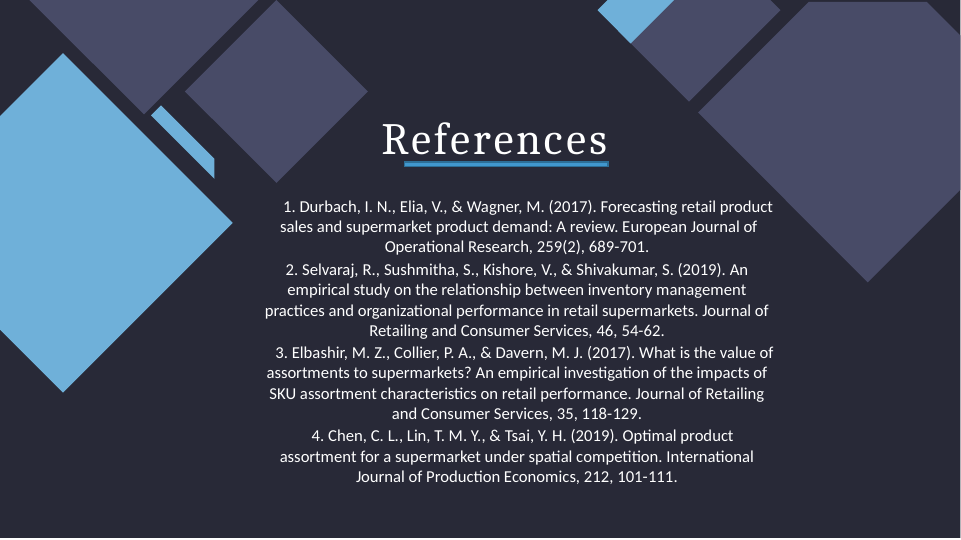

# References

      1. Durbach, I. N., Elia, V., & Wagner, M. (2017). Forecasting retail product  sales and supermarket product demand: A review. European Journal of Operational Research, 259(2), 689-701.
2. Selvaraj, R., Sushmitha, S., Kishore, V., & Shivakumar, S. (2019). An empirical study on the relationship between inventory management practices and organizational performance in retail supermarkets. Journal of Retailing and Consumer Services, 46, 54-62.
    3. Elbashir, M. Z., Collier, P. A., & Davern, M. J. (2017). What is the value of assortments to supermarkets? An empirical investigation of the impacts of SKU assortment characteristics on retail performance. Journal of Retailing and Consumer Services, 35, 118-129.
   4. Chen, C. L., Lin, T. M. Y., & Tsai, Y. H. (2019). Optimal product assortment for a supermarket under spatial competition. International Journal of Production Economics, 212, 101-111.